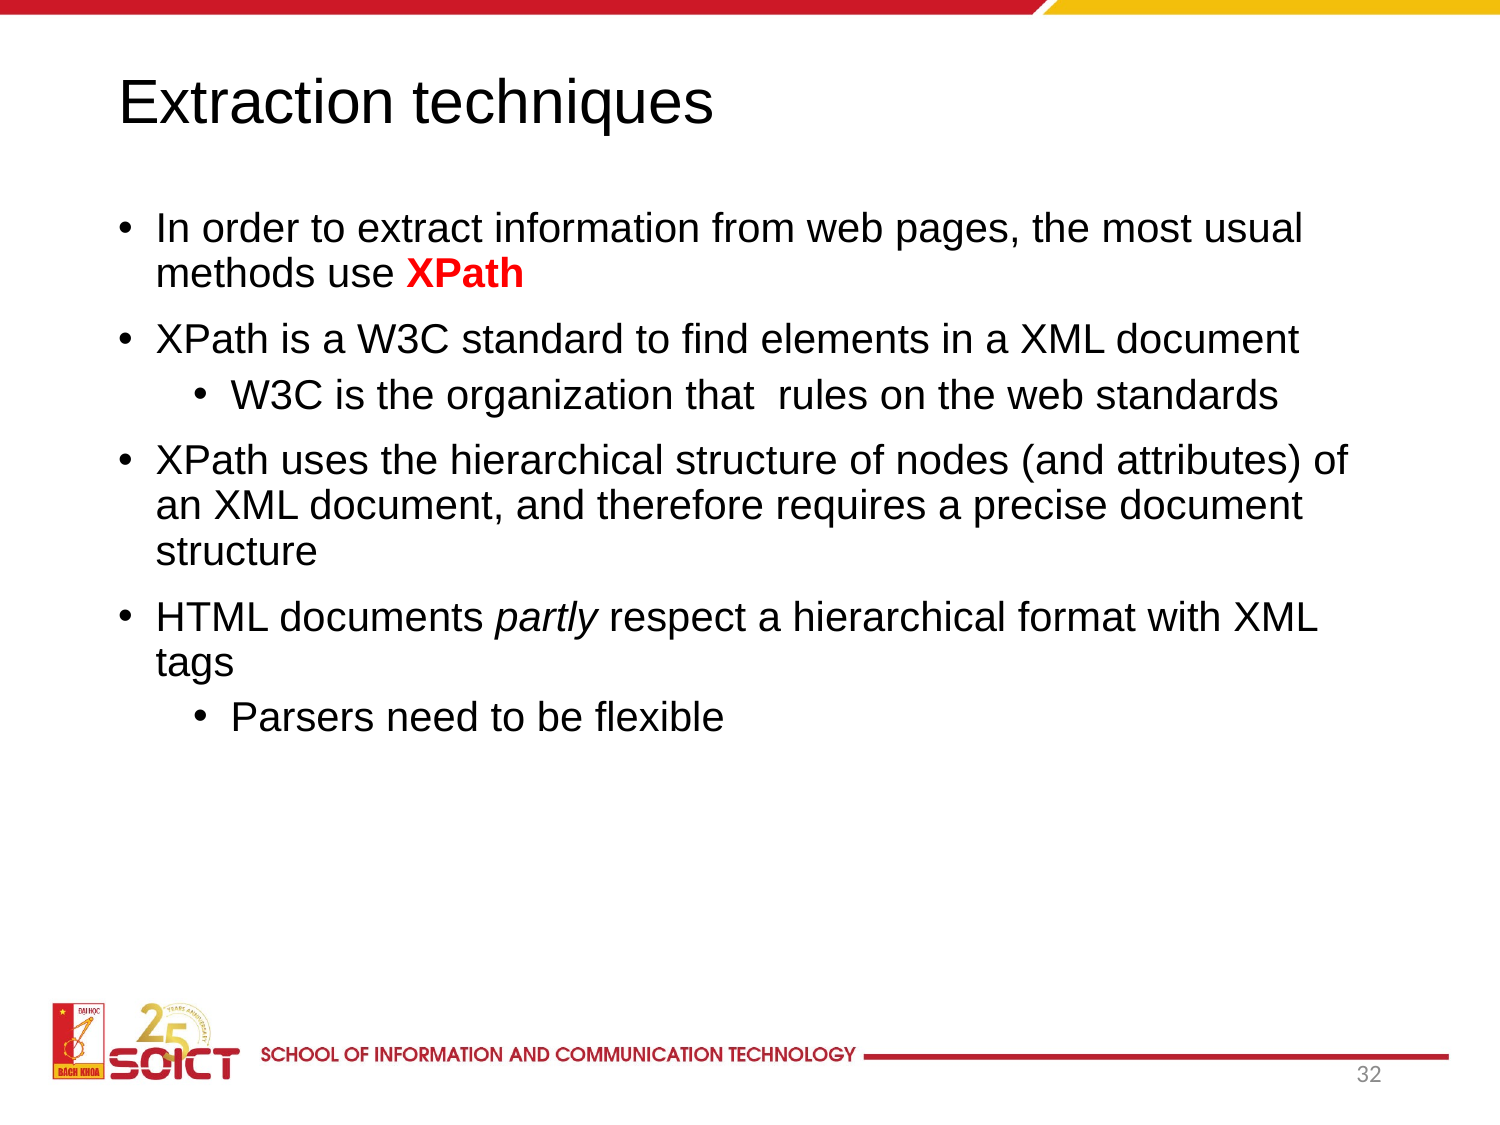

# Extraction techniques
In order to extract information from web pages, the most usual methods use XPath
XPath is a W3C standard to find elements in a XML document
W3C is the organization that  rules on the web standards
XPath uses the hierarchical structure of nodes (and attributes) of an XML document, and therefore requires a precise document structure
HTML documents partly respect a hierarchical format with XML tags
Parsers need to be flexible

32